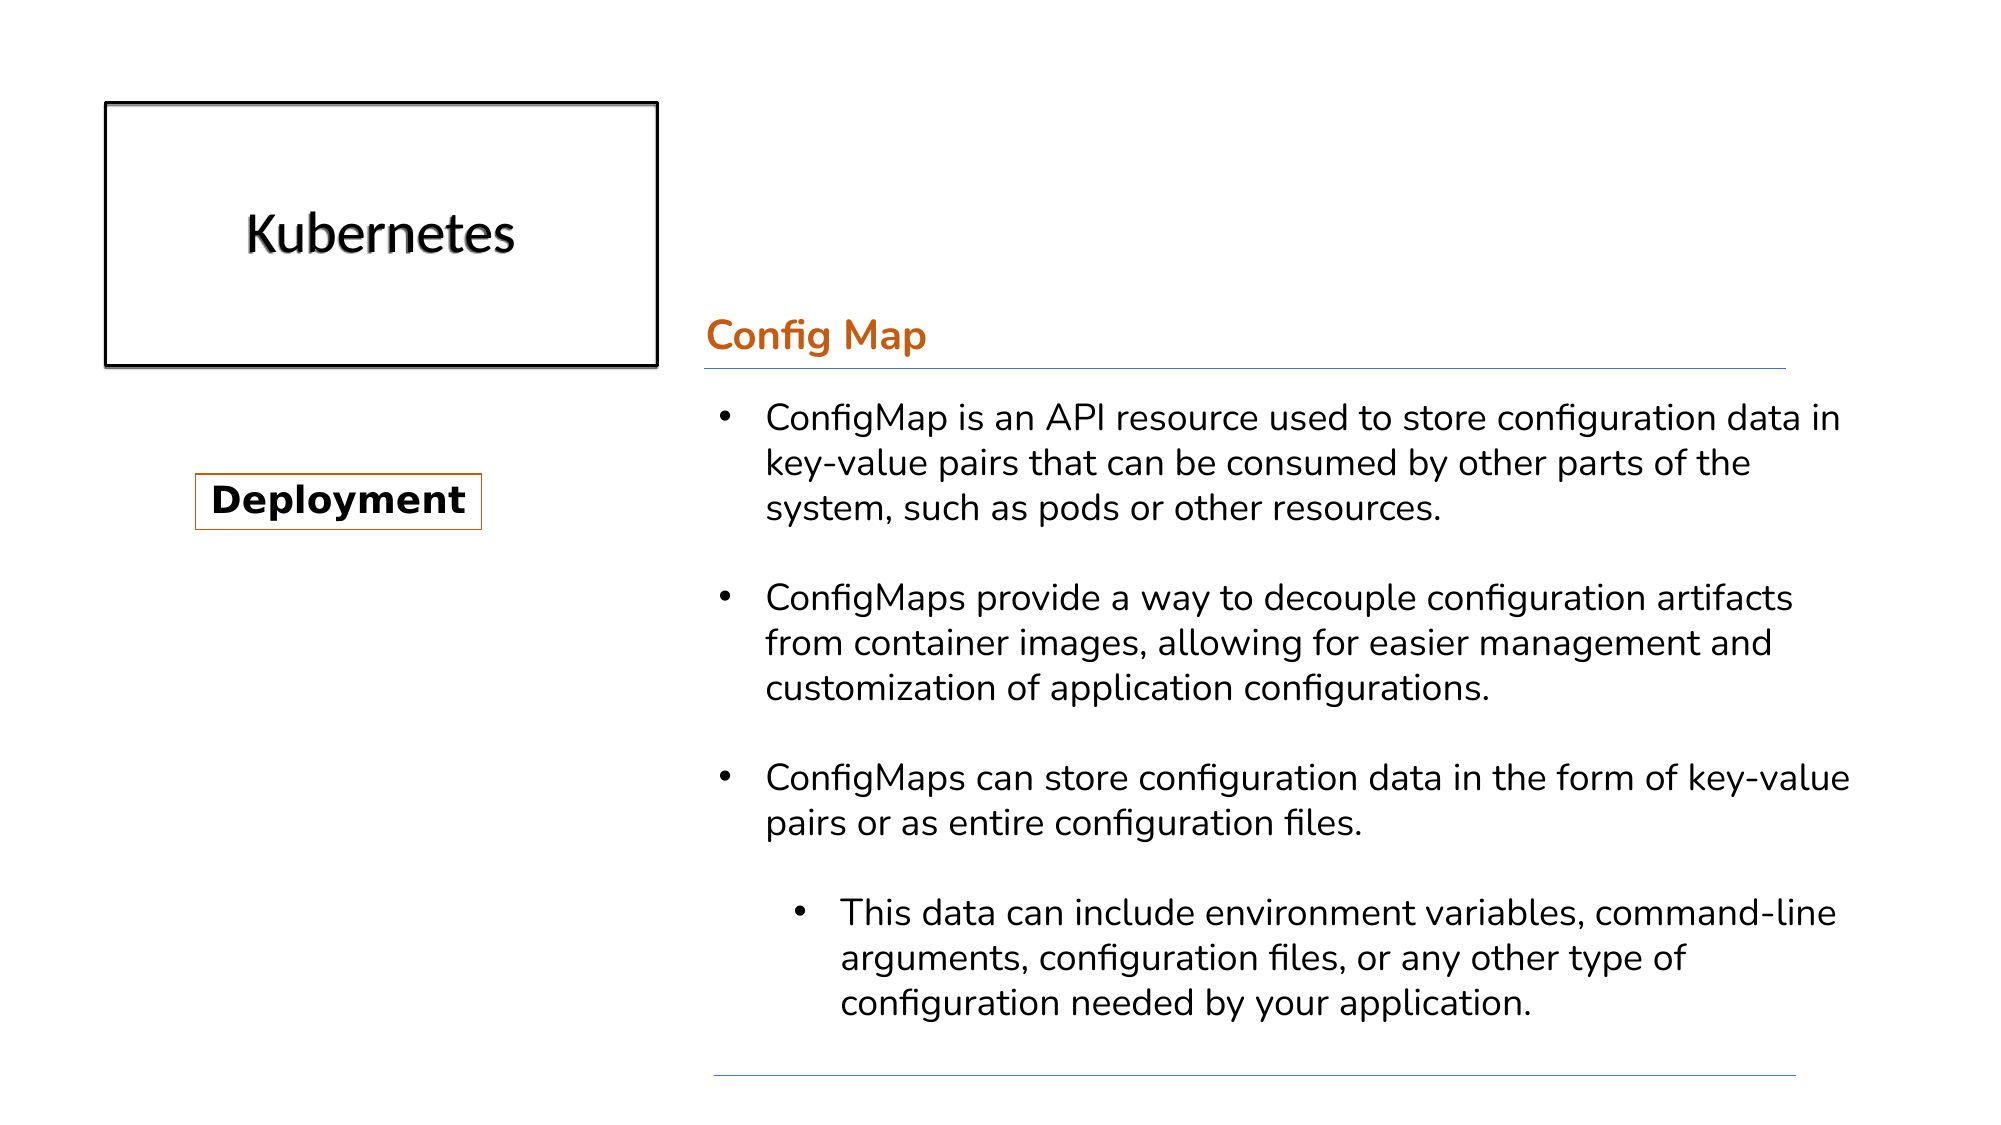

# Kubernetes
Config Map
ConfigMap is an API resource used to store configuration data in key-value pairs that can be consumed by other parts of the system, such as pods or other resources.

ConfigMaps provide a way to decouple configuration artifacts from container images, allowing for easier management and customization of application configurations.

ConfigMaps can store configuration data in the form of key-value pairs or as entire configuration files.

This data can include environment variables, command-line arguments, configuration files, or any other type of configuration needed by your application.
Deployment